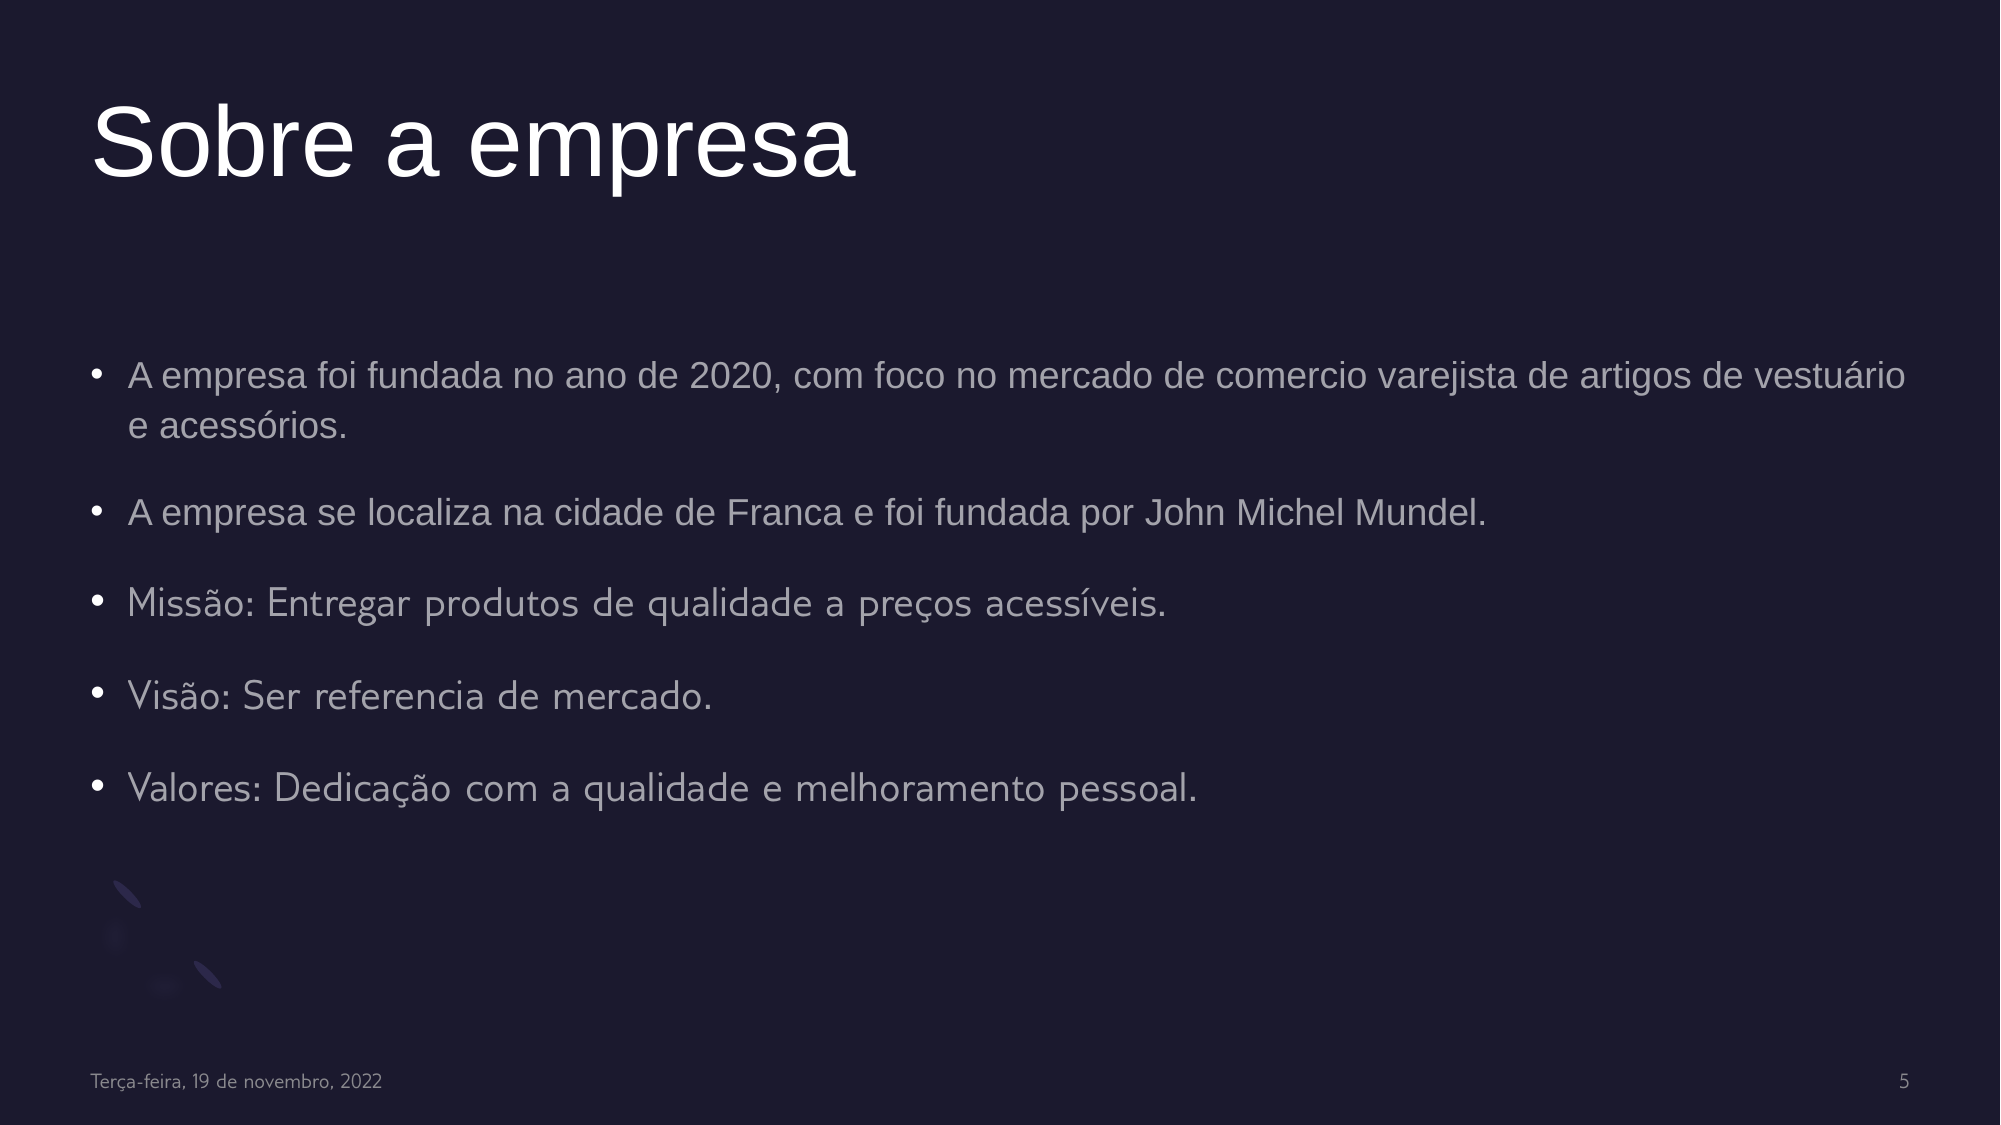

# Sobre a empresa
A empresa foi fundada no ano de 2020, com foco no mercado de comercio varejista de artigos de vestuário e acessórios.
A empresa se localiza na cidade de Franca e foi fundada por John Michel Mundel.
Missão: Entregar produtos de qualidade a preços acessíveis.
Visão: Ser referencia de mercado.
Valores: Dedicação com a qualidade e melhoramento pessoal.
Terça-feira, 19 de novembro, 2022
5